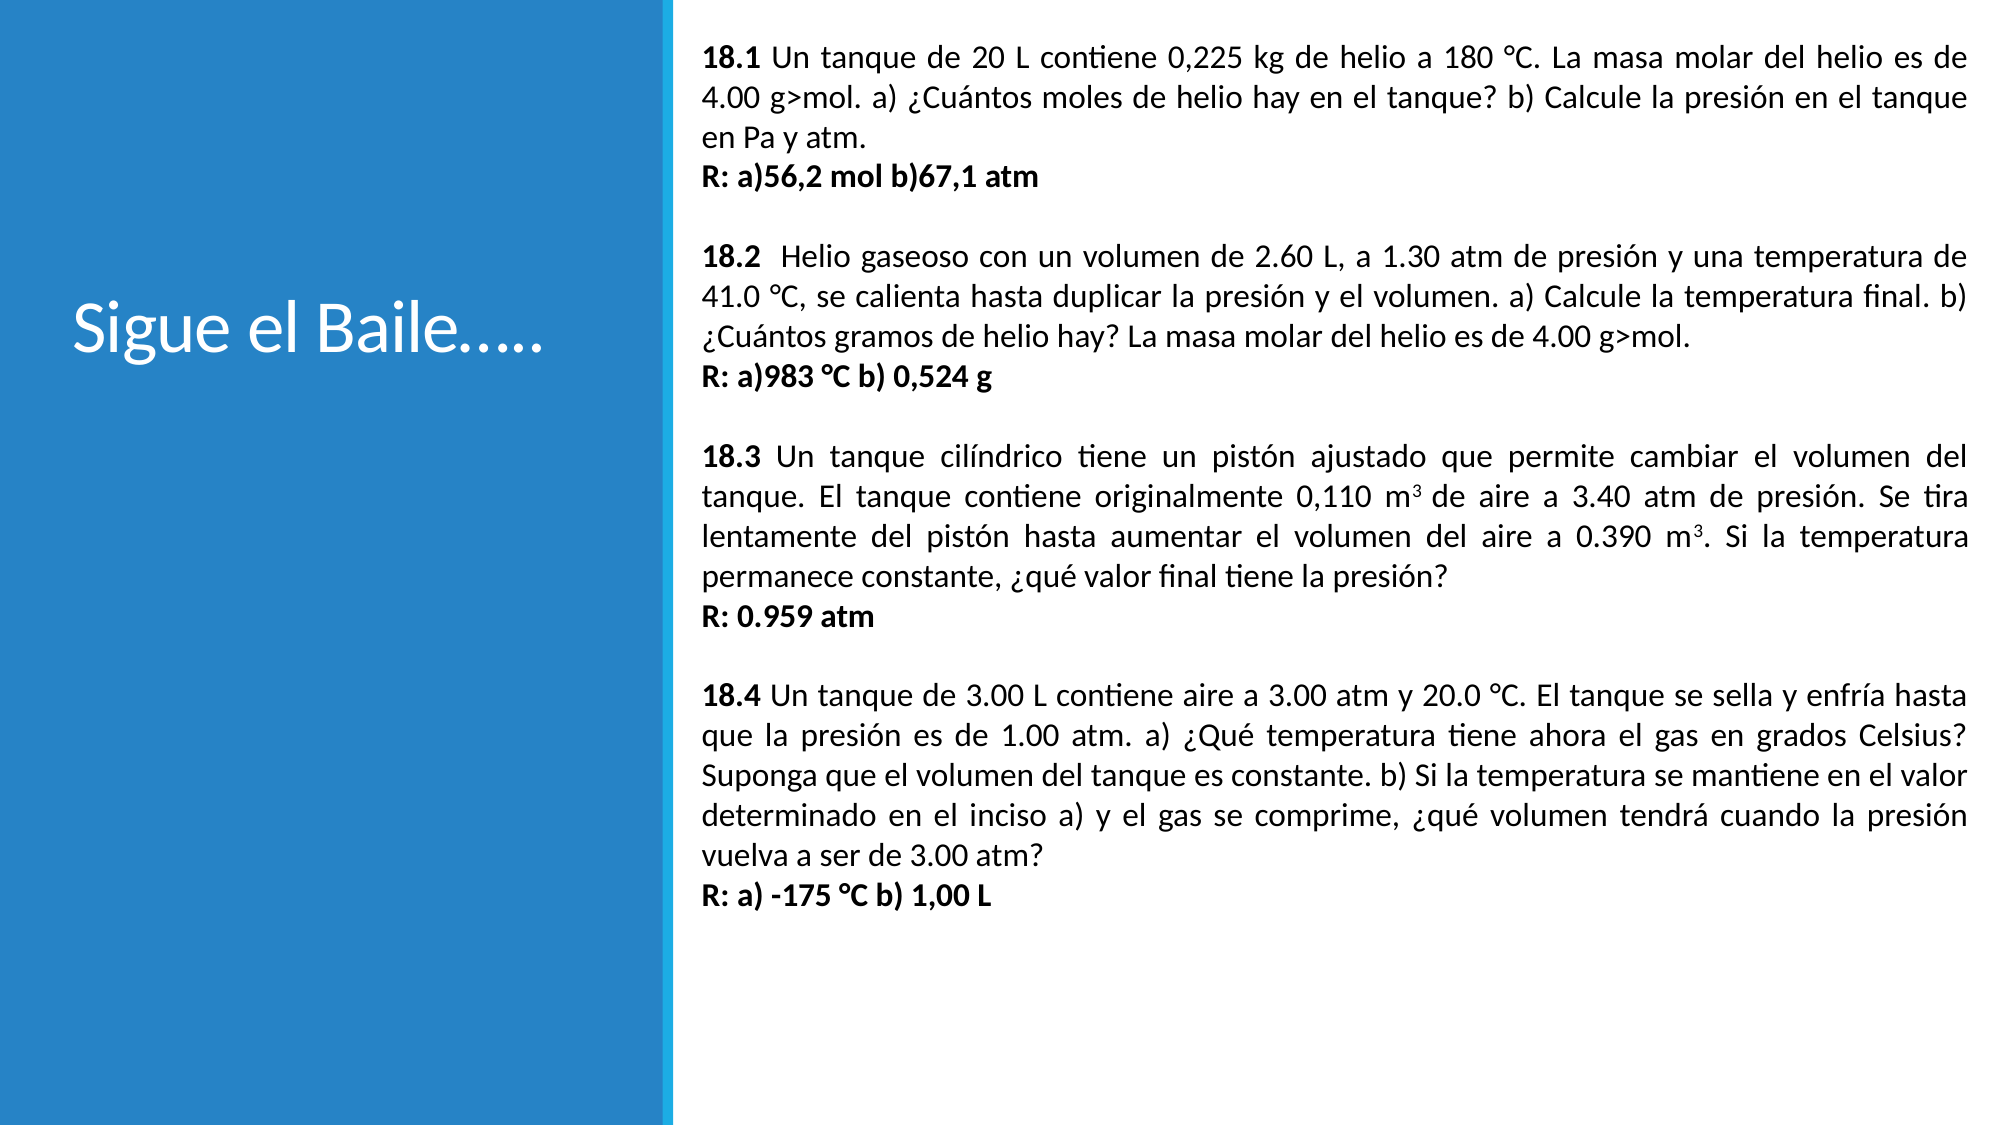

# Sigue el Baile…..
18.1 Un tanque de 20 L contiene 0,225 kg de helio a 180 °C. La masa molar del helio es de 4.00 g>mol. a) ¿Cuántos moles de helio hay en el tanque? b) Calcule la presión en el tanque en Pa y atm.
R: a)56,2 mol b)67,1 atm

18.2  Helio gaseoso con un volumen de 2.60 L, a 1.30 atm de presión y una temperatura de 41.0 °C, se calienta hasta duplicar la presión y el volumen. a) Calcule la temperatura final. b) ¿Cuántos gramos de helio hay? La masa molar del helio es de 4.00 g>mol.
R: a)983 °C b) 0,524 g

18.3 Un tanque cilíndrico tiene un pistón ajustado que permite cambiar el volumen del tanque. El tanque contiene originalmente 0,110 m3 de aire a 3.40 atm de presión. Se tira lentamente del pistón hasta aumentar el volumen del aire a 0.390 m3. Si la temperatura permanece constante, ¿qué valor final tiene la presión?
R: 0.959 atm

18.4 Un tanque de 3.00 L contiene aire a 3.00 atm y 20.0 °C. El tanque se sella y enfría hasta que la presión es de 1.00 atm. a) ¿Qué temperatura tiene ahora el gas en grados Celsius? Suponga que el volumen del tanque es constante. b) Si la temperatura se mantiene en el valor determinado en el inciso a) y el gas se comprime, ¿qué volumen tendrá cuando la presión vuelva a ser de 3.00 atm?
R: a) -175 °C b) 1,00 L
Trabajo Práctico 3